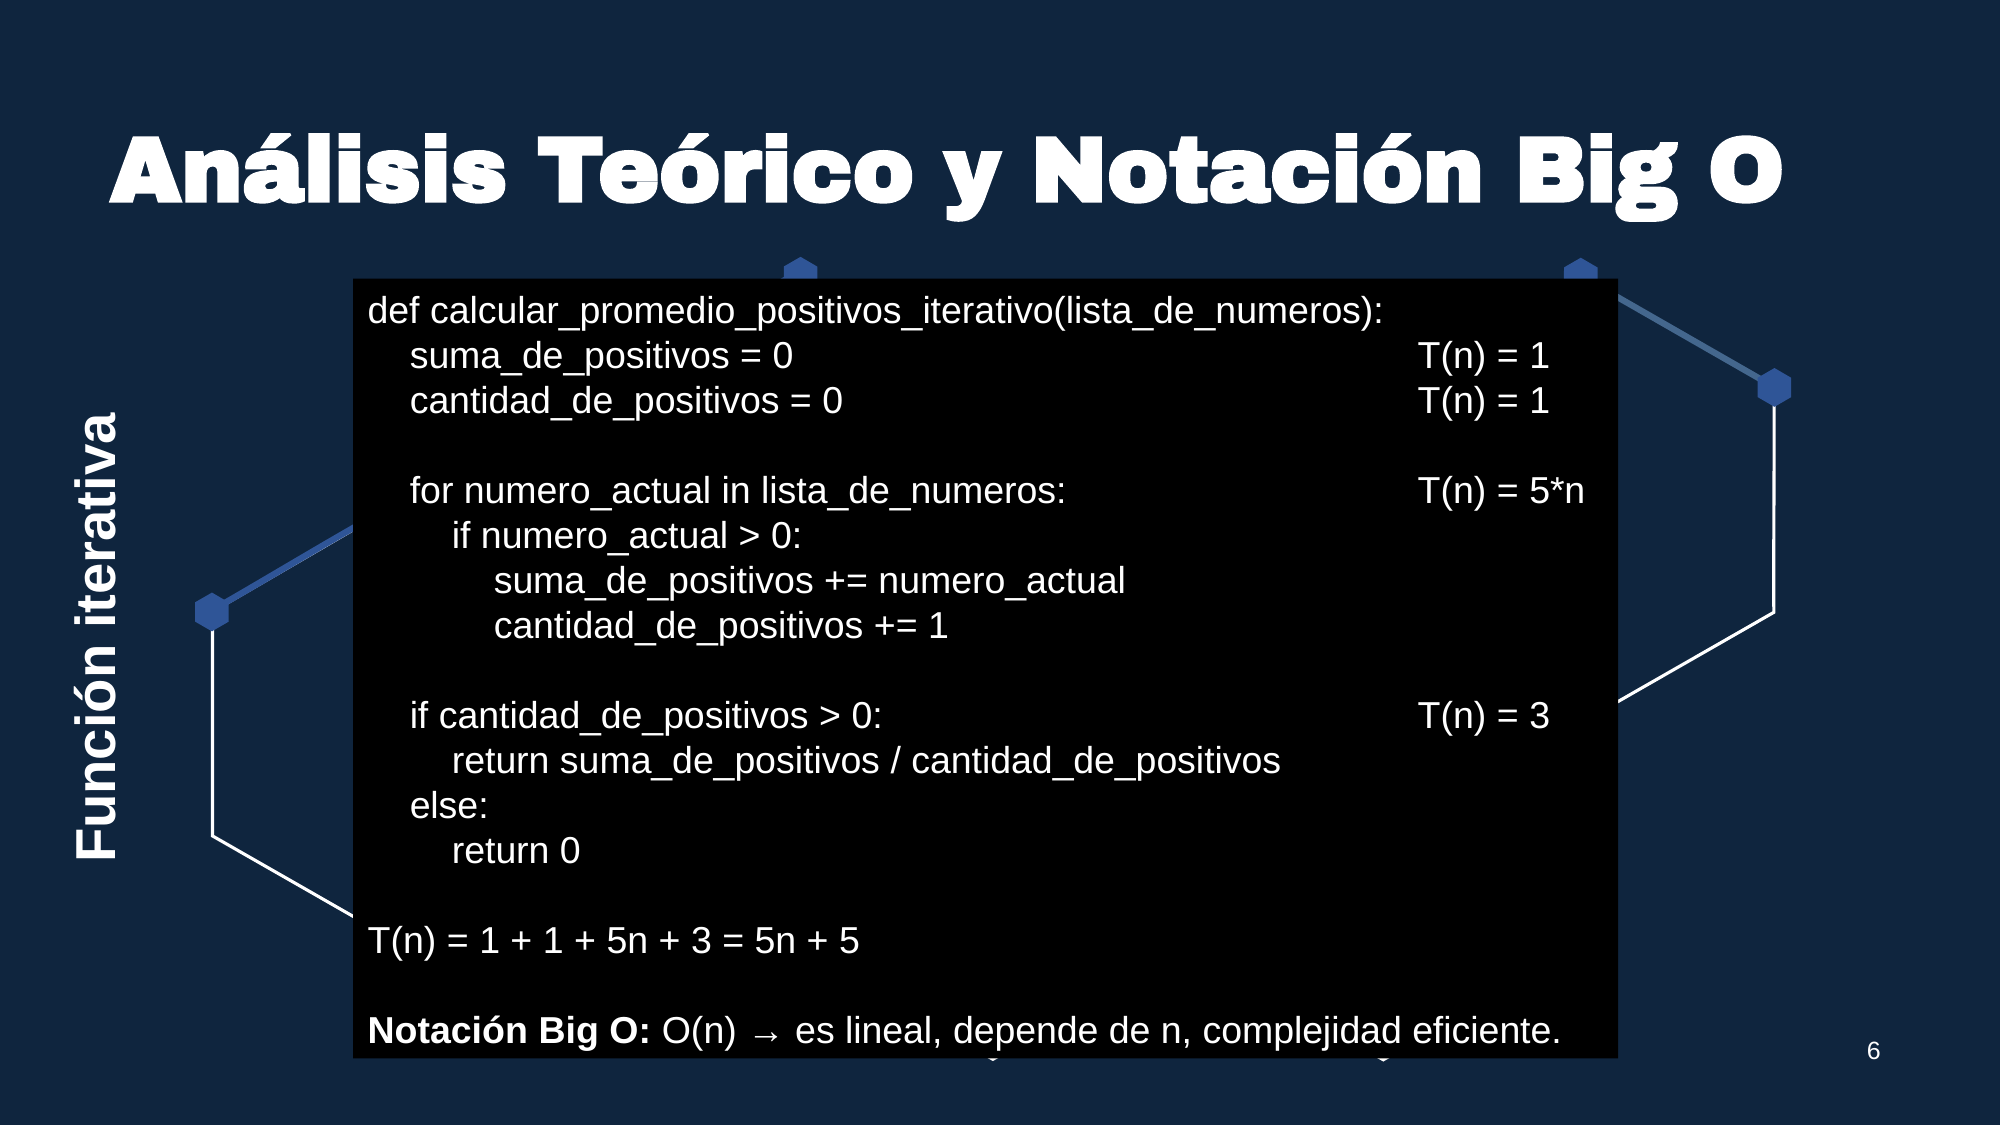

# Análisis Teórico y Notación Big O
def calcular_promedio_positivos_iterativo(lista_de_numeros):
    suma_de_positivos = 0 					T(n) = 1
    cantidad_de_positivos = 0 				T(n) = 1
    for numero_actual in lista_de_numeros: 			T(n) = 5*n
        if numero_actual > 0:
            suma_de_positivos += numero_actual
            cantidad_de_positivos += 1
    if cantidad_de_positivos > 0: 				T(n) = 3
        return suma_de_positivos / cantidad_de_positivos
    else:
        return 0
T(n) = 1 + 1 + 5n + 3 = 5n + 5
Notación Big O: O(n) → es lineal, depende de n, complejidad eficiente.
Función iterativa
6